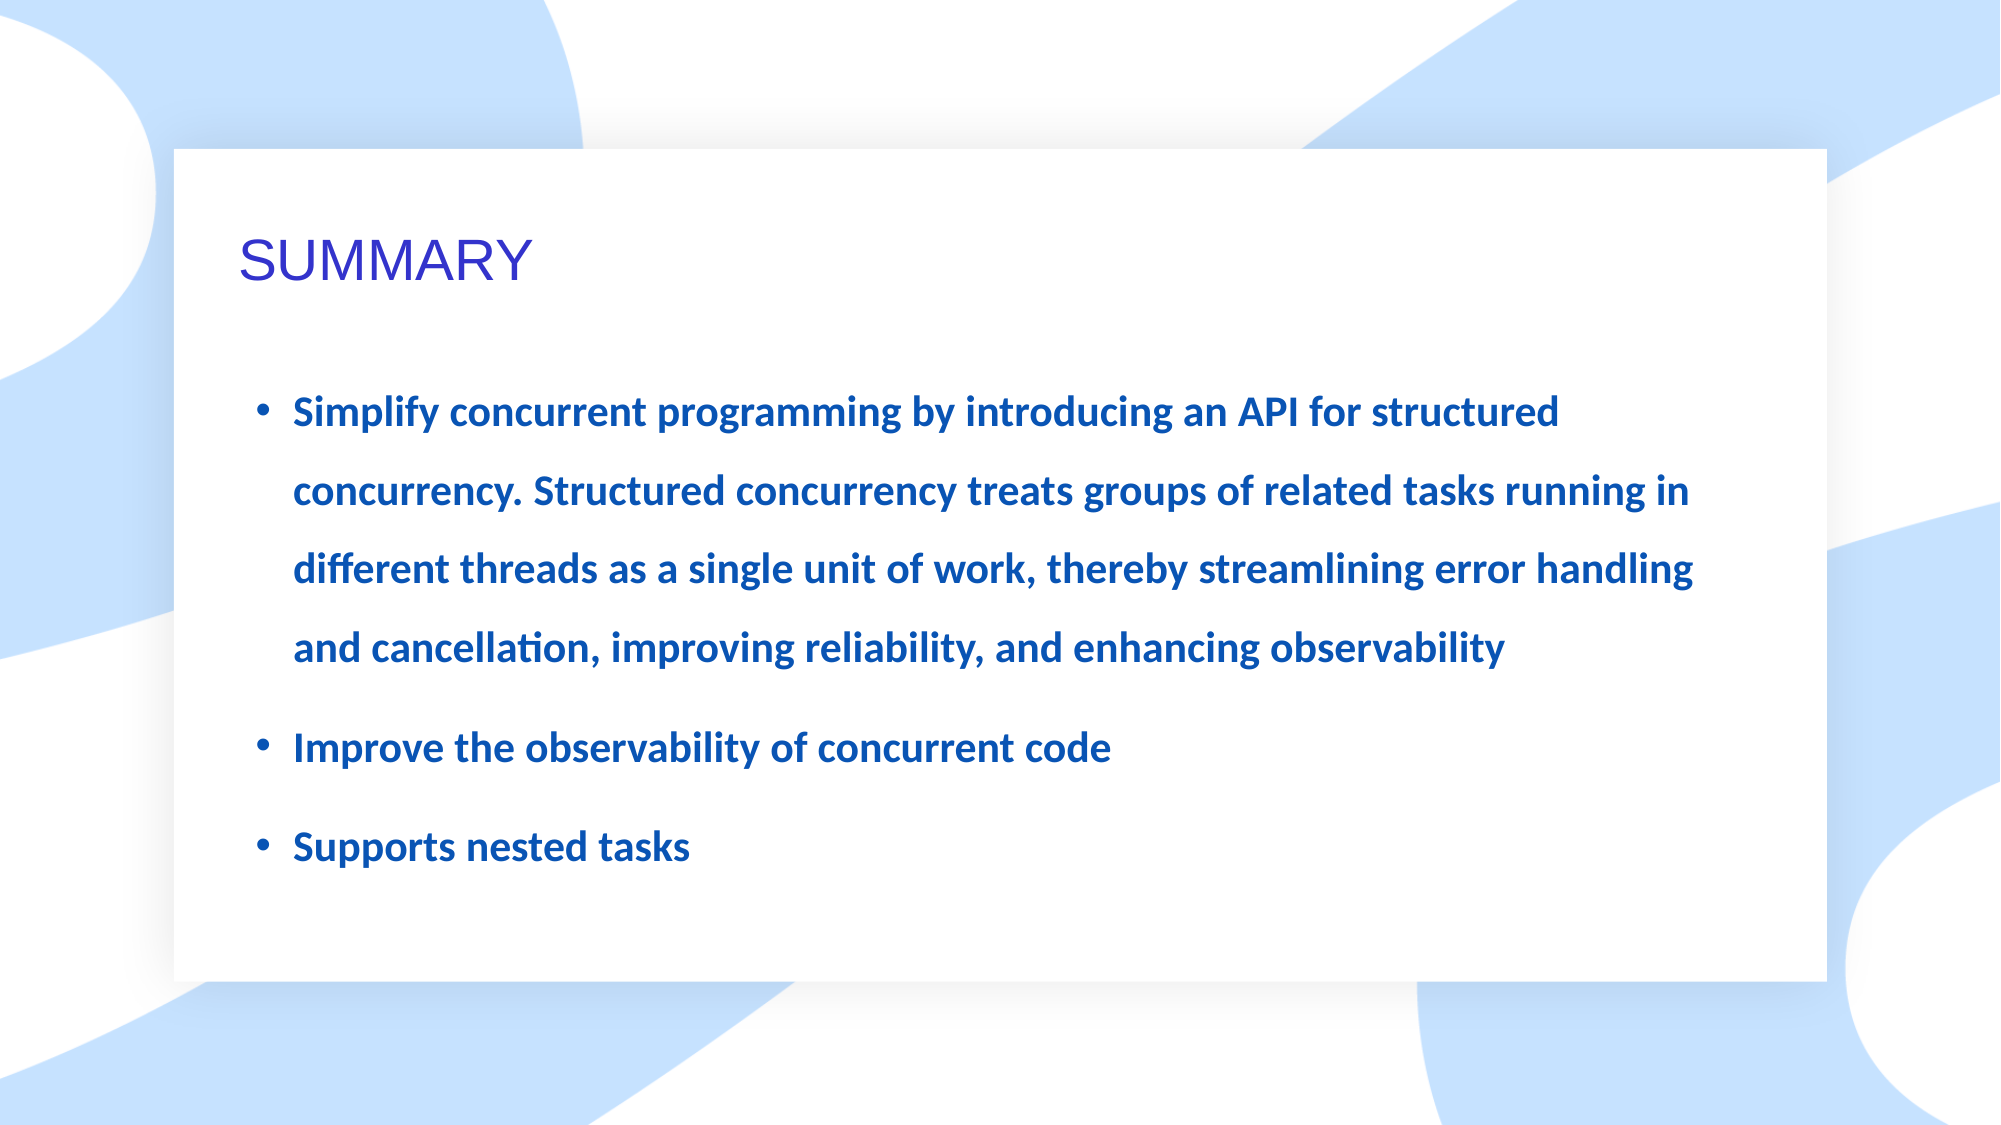

# SUMMARY
Simplify concurrent programming by introducing an API for structured concurrency. Structured concurrency treats groups of related tasks running in different threads as a single unit of work, thereby streamlining error handling and cancellation, improving reliability, and enhancing observability
Improve the observability of concurrent code
Supports nested tasks